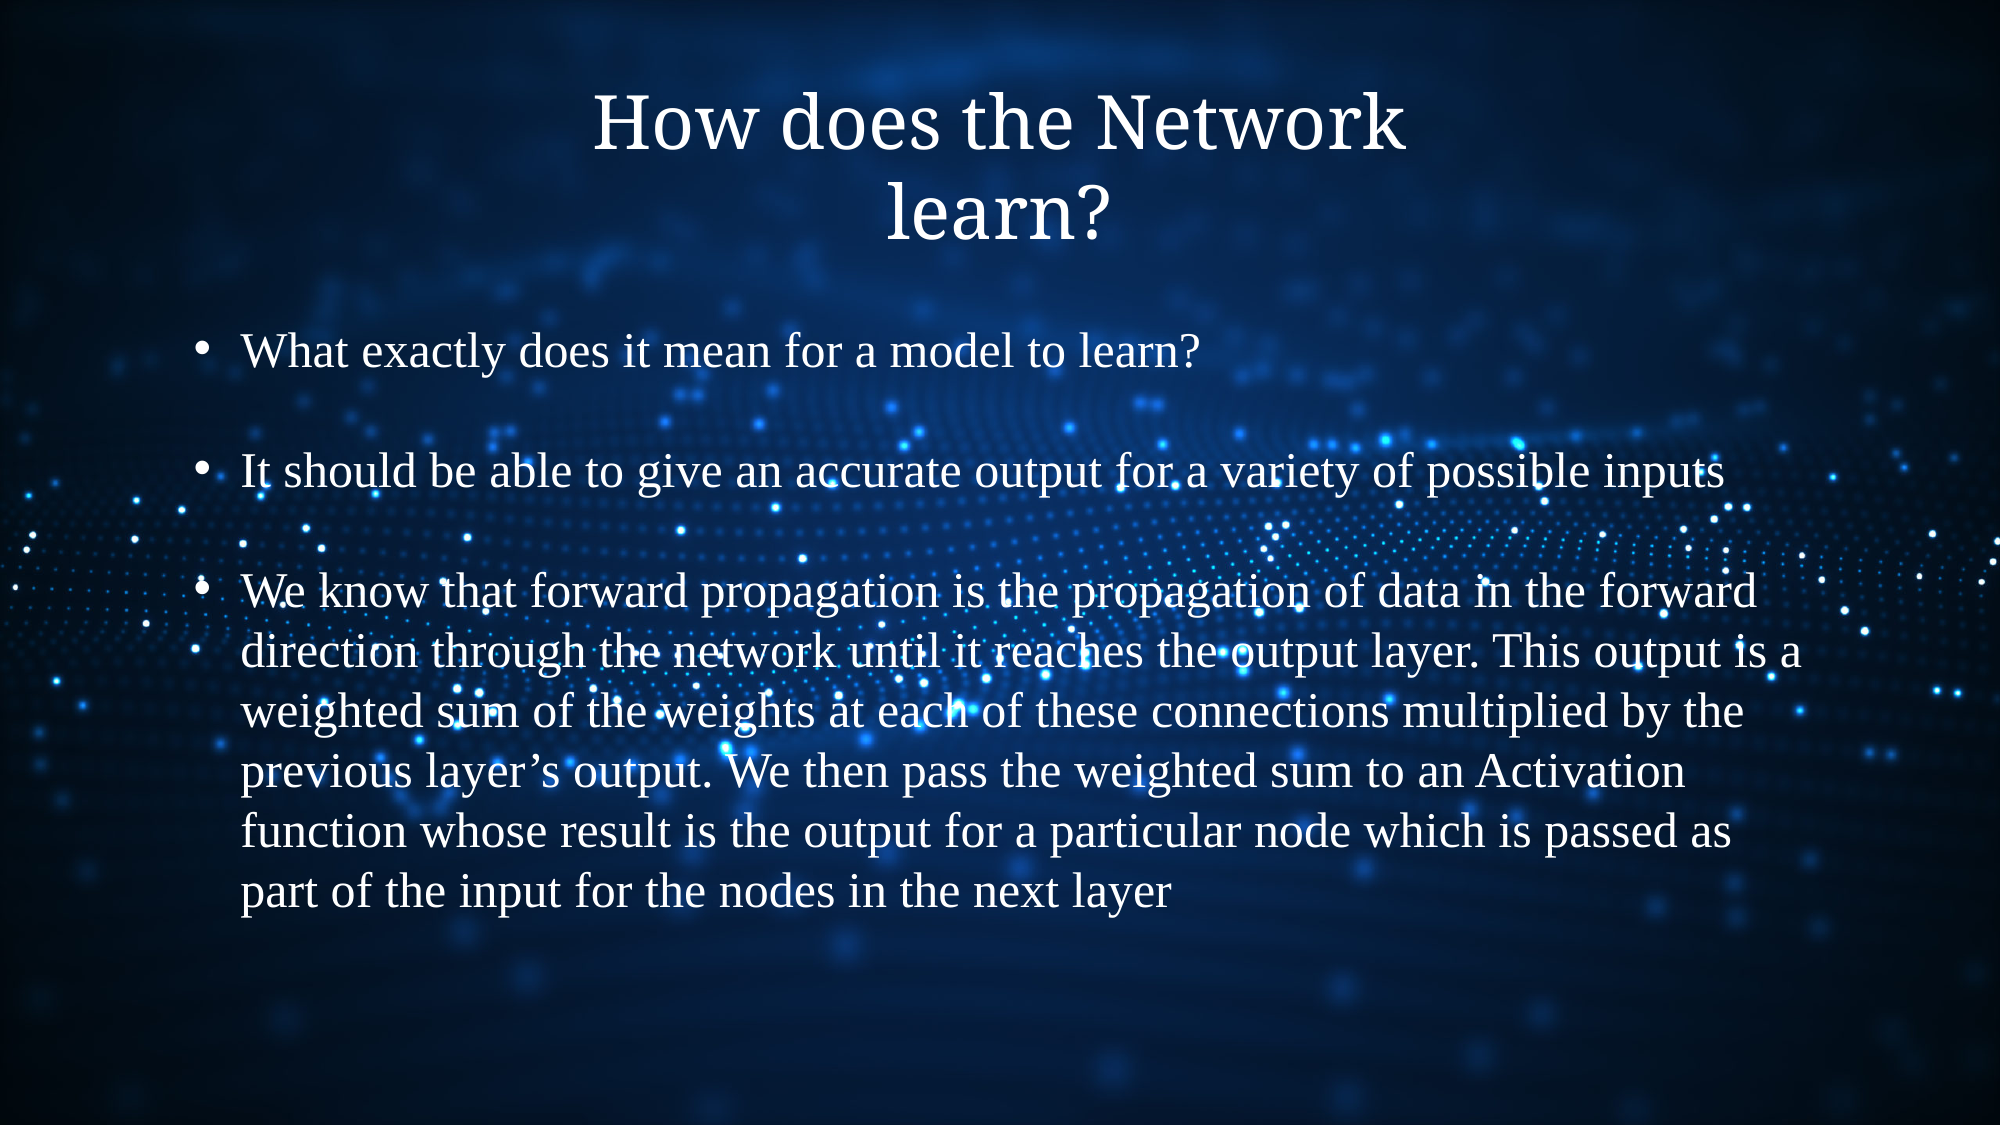

How does the Network learn?
What exactly does it mean for a model to learn?

It should be able to give an accurate output for a variety of possible inputs

We know that forward propagation is the propagation of data in the forward direction through the network until it reaches the output layer. This output is a weighted sum of the weights at each of these connections multiplied by the previous layer’s output. We then pass the weighted sum to an Activation function whose result is the output for a particular node which is passed as part of the input for the nodes in the next layer